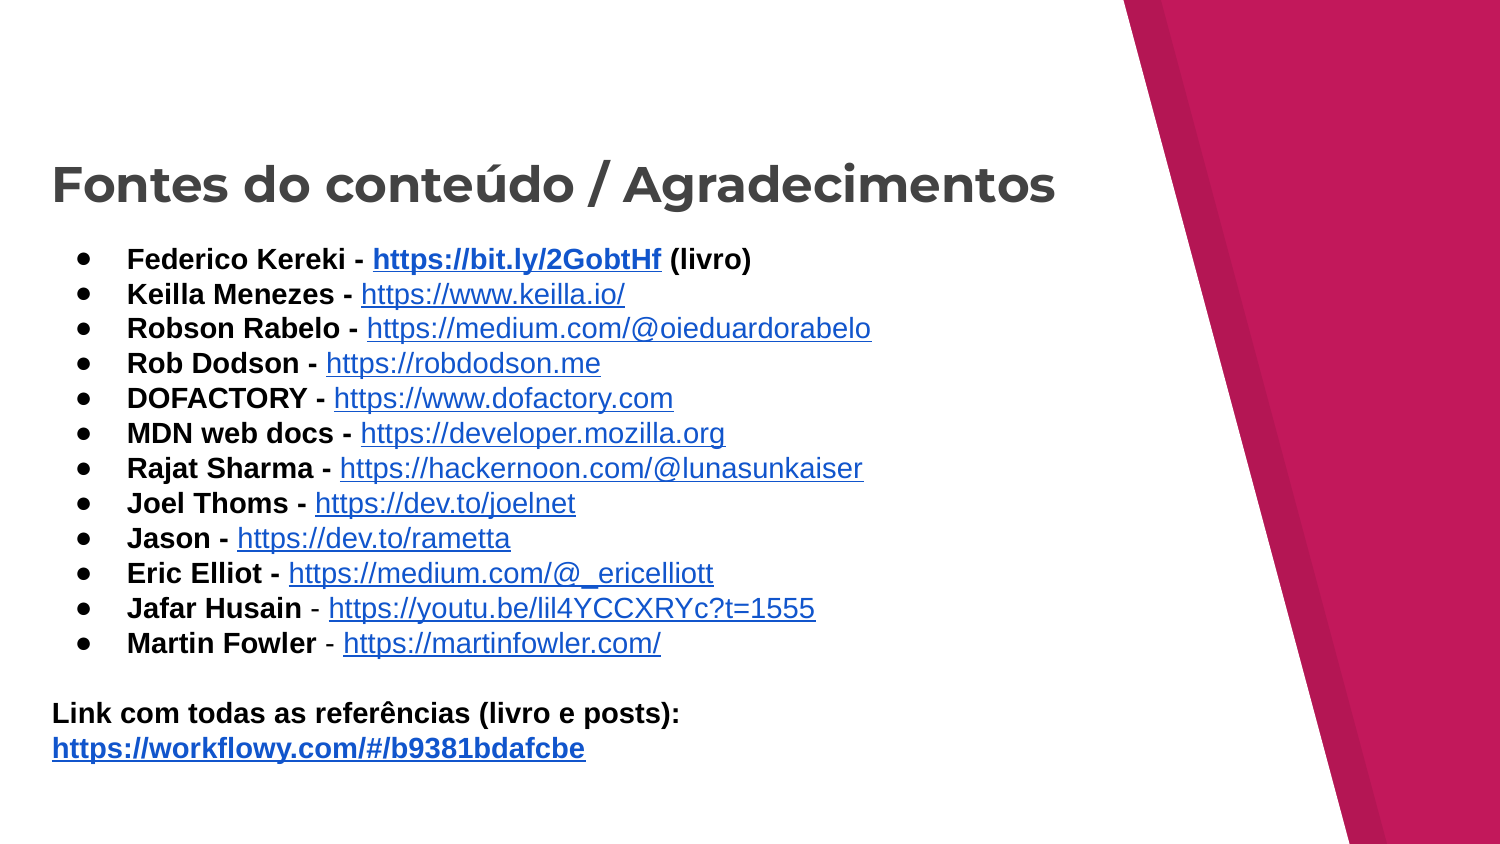

Fontes do conteúdo / Agradecimentos
Federico Kereki - https://bit.ly/2GobtHf (livro)
Keilla Menezes - https://www.keilla.io/
Robson Rabelo - https://medium.com/@oieduardorabelo
Rob Dodson - https://robdodson.me
DOFACTORY - https://www.dofactory.com
MDN web docs - https://developer.mozilla.org
Rajat Sharma - https://hackernoon.com/@lunasunkaiser
Joel Thoms - https://dev.to/joelnet
Jason - https://dev.to/rametta
Eric Elliot - https://medium.com/@_ericelliott
Jafar Husain - https://youtu.be/lil4YCCXRYc?t=1555
Martin Fowler - https://martinfowler.com/

Link com todas as referências (livro e posts):
https://workflowy.com/#/b9381bdafcbe